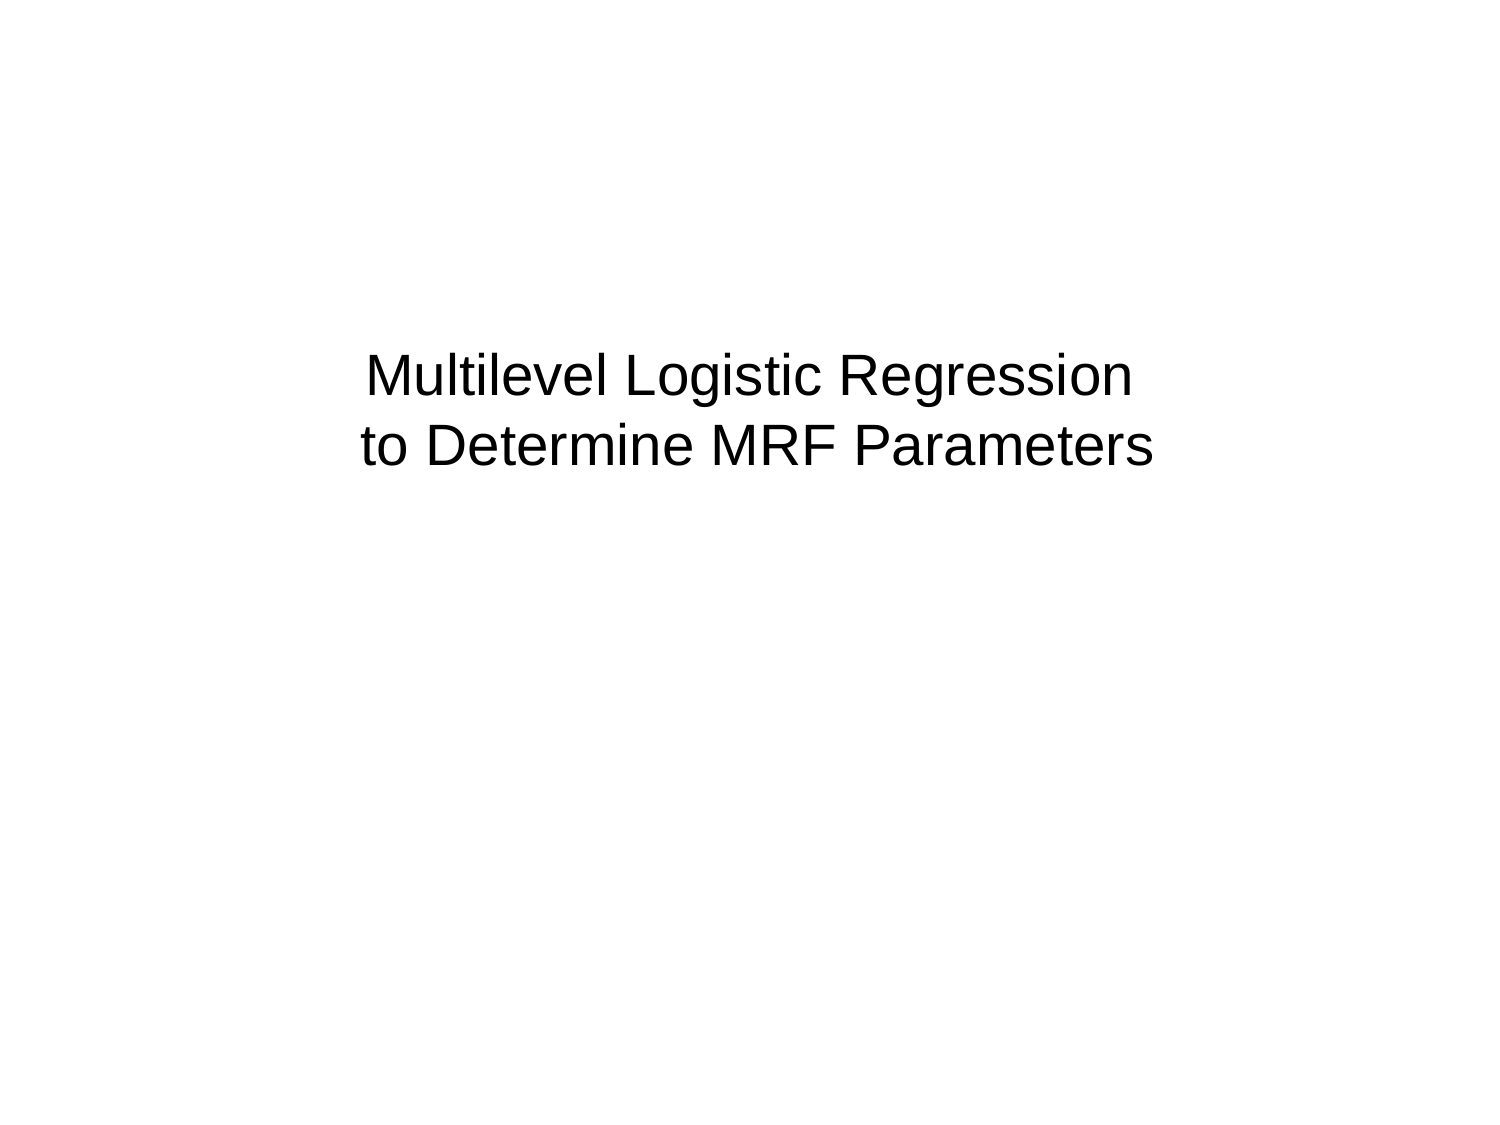

Multilevel Logistic Regression
to Determine MRF Parameters